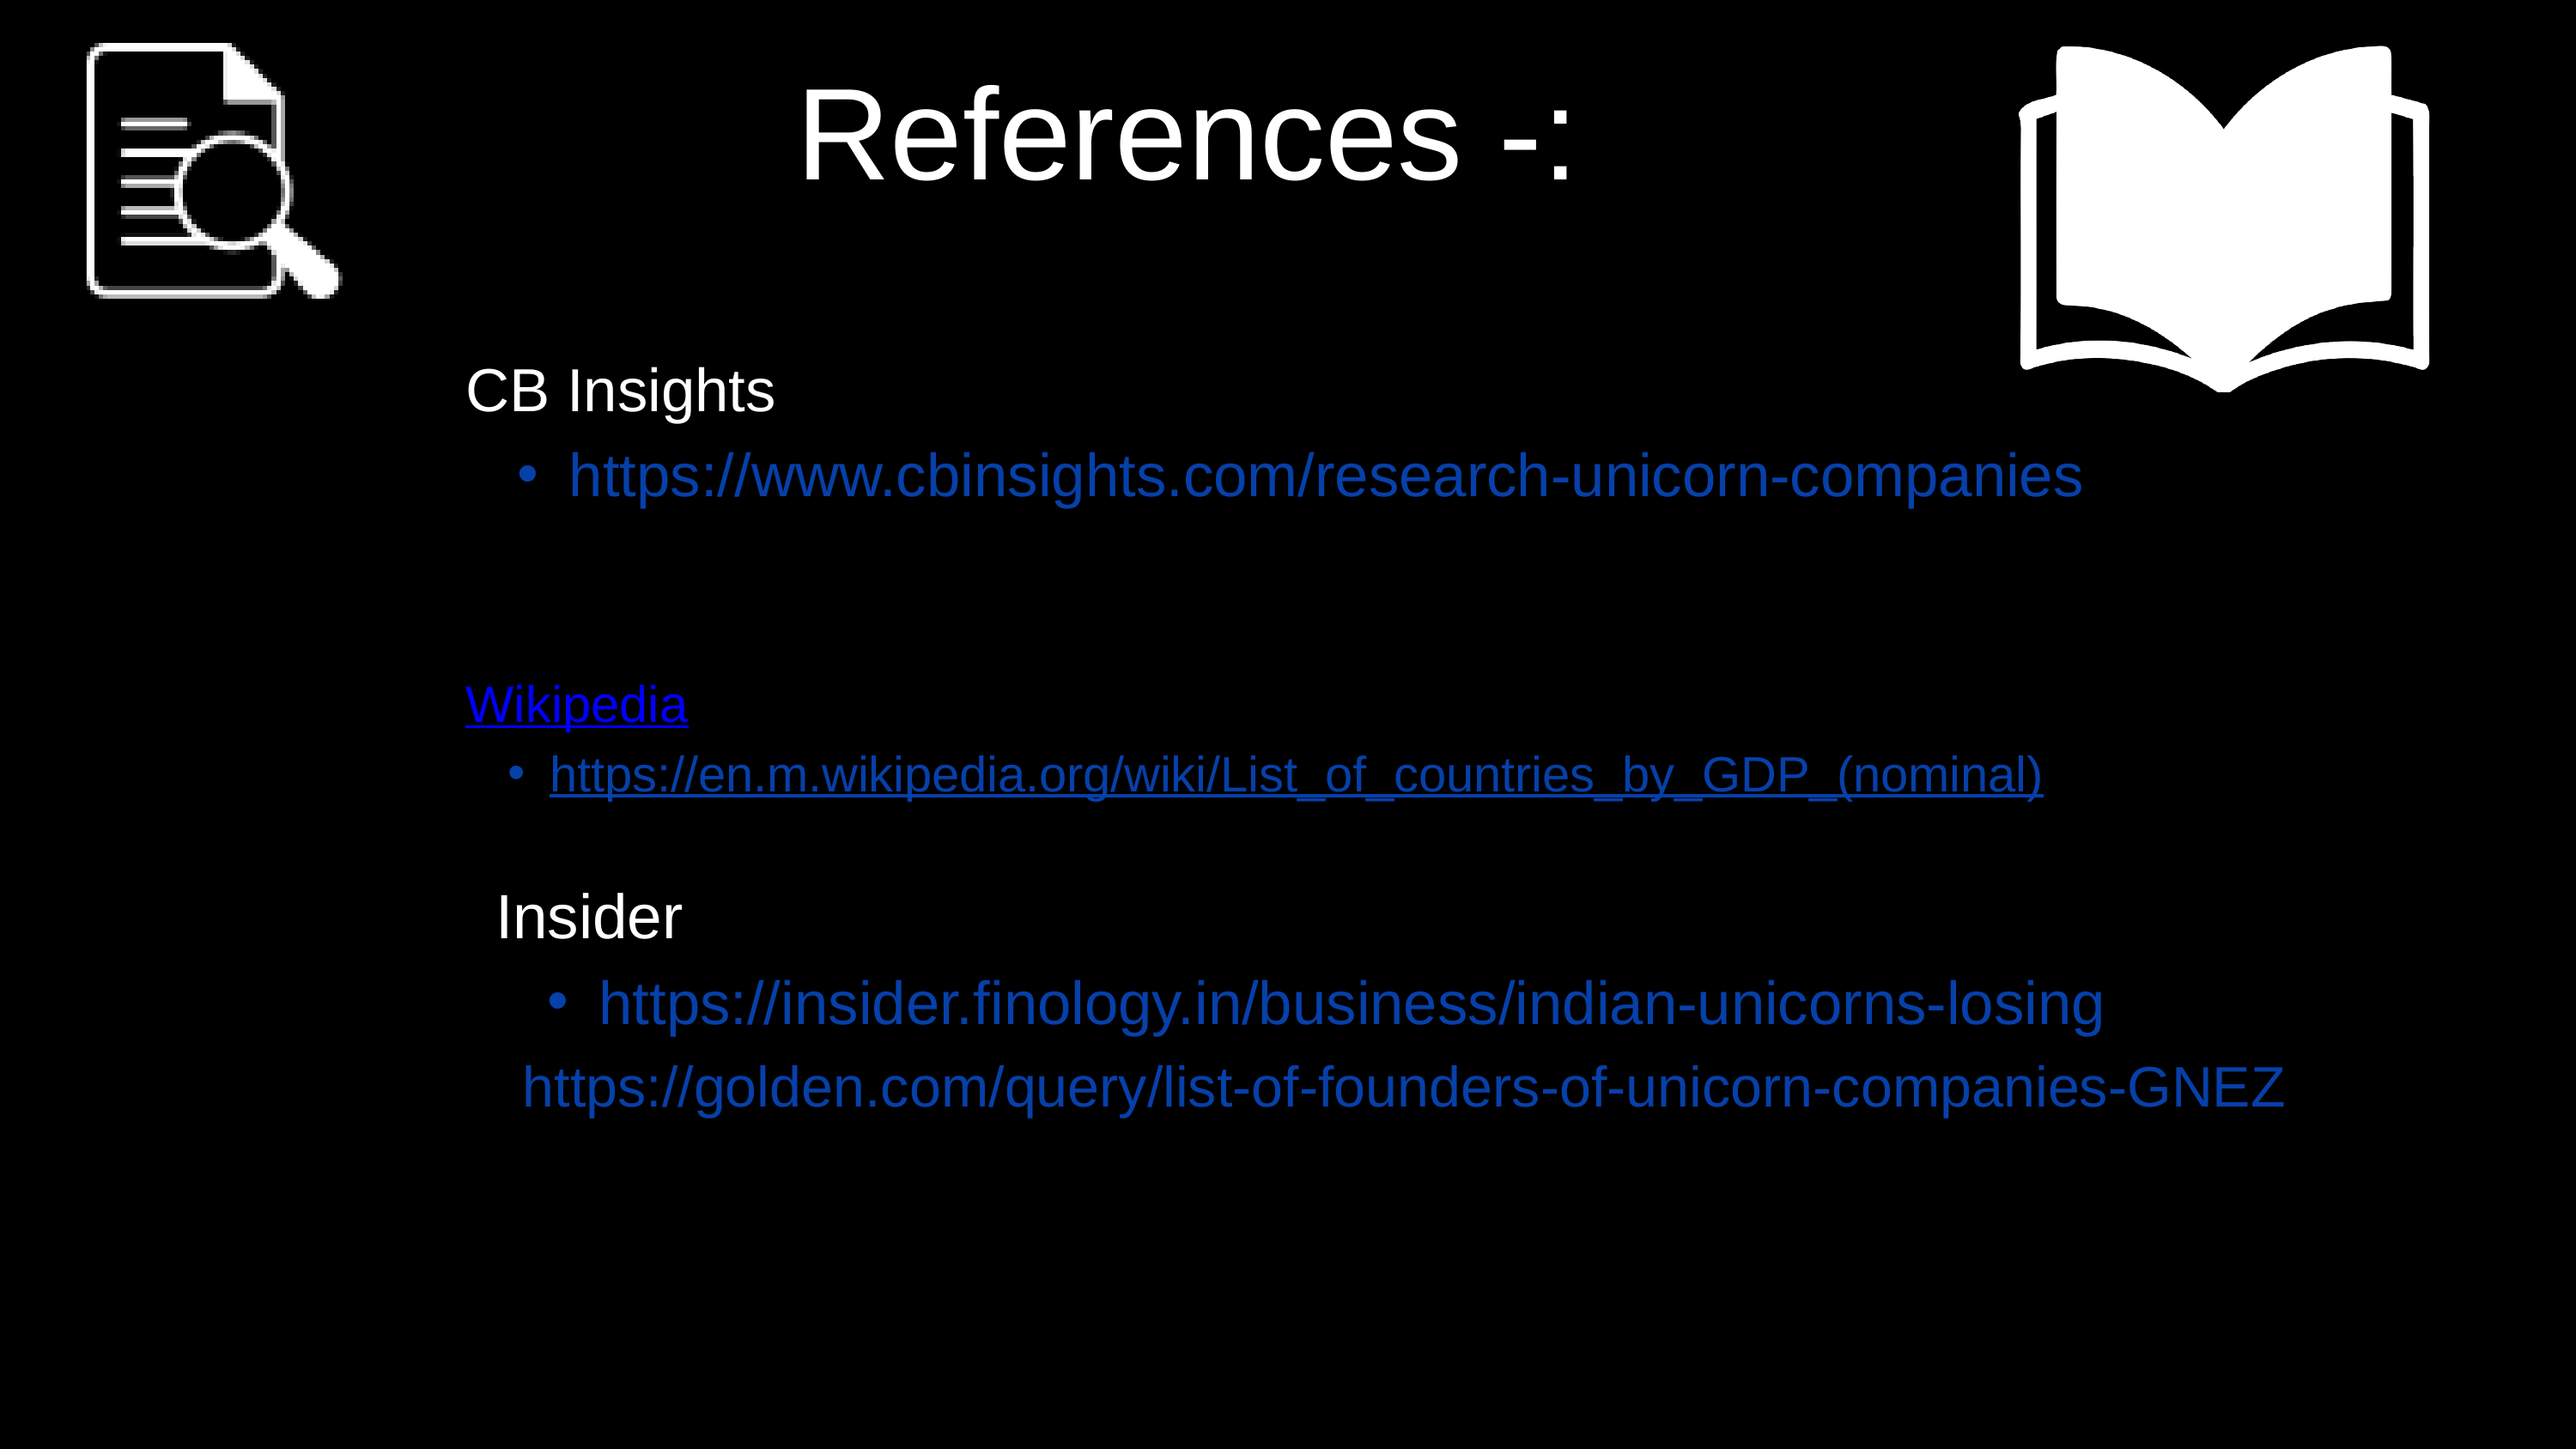

References -:

CB Insights
https://www.cbinsights.com/research-unicorn-companies

Wikipedia
https://en.m.wikipedia.org/wiki/List_of_countries_by_GDP_(nominal)

Insider
https://insider.finology.in/business/indian-unicorns-losing

https://golden.com/query/list-of-founders-of-unicorn-companies-GNEZ